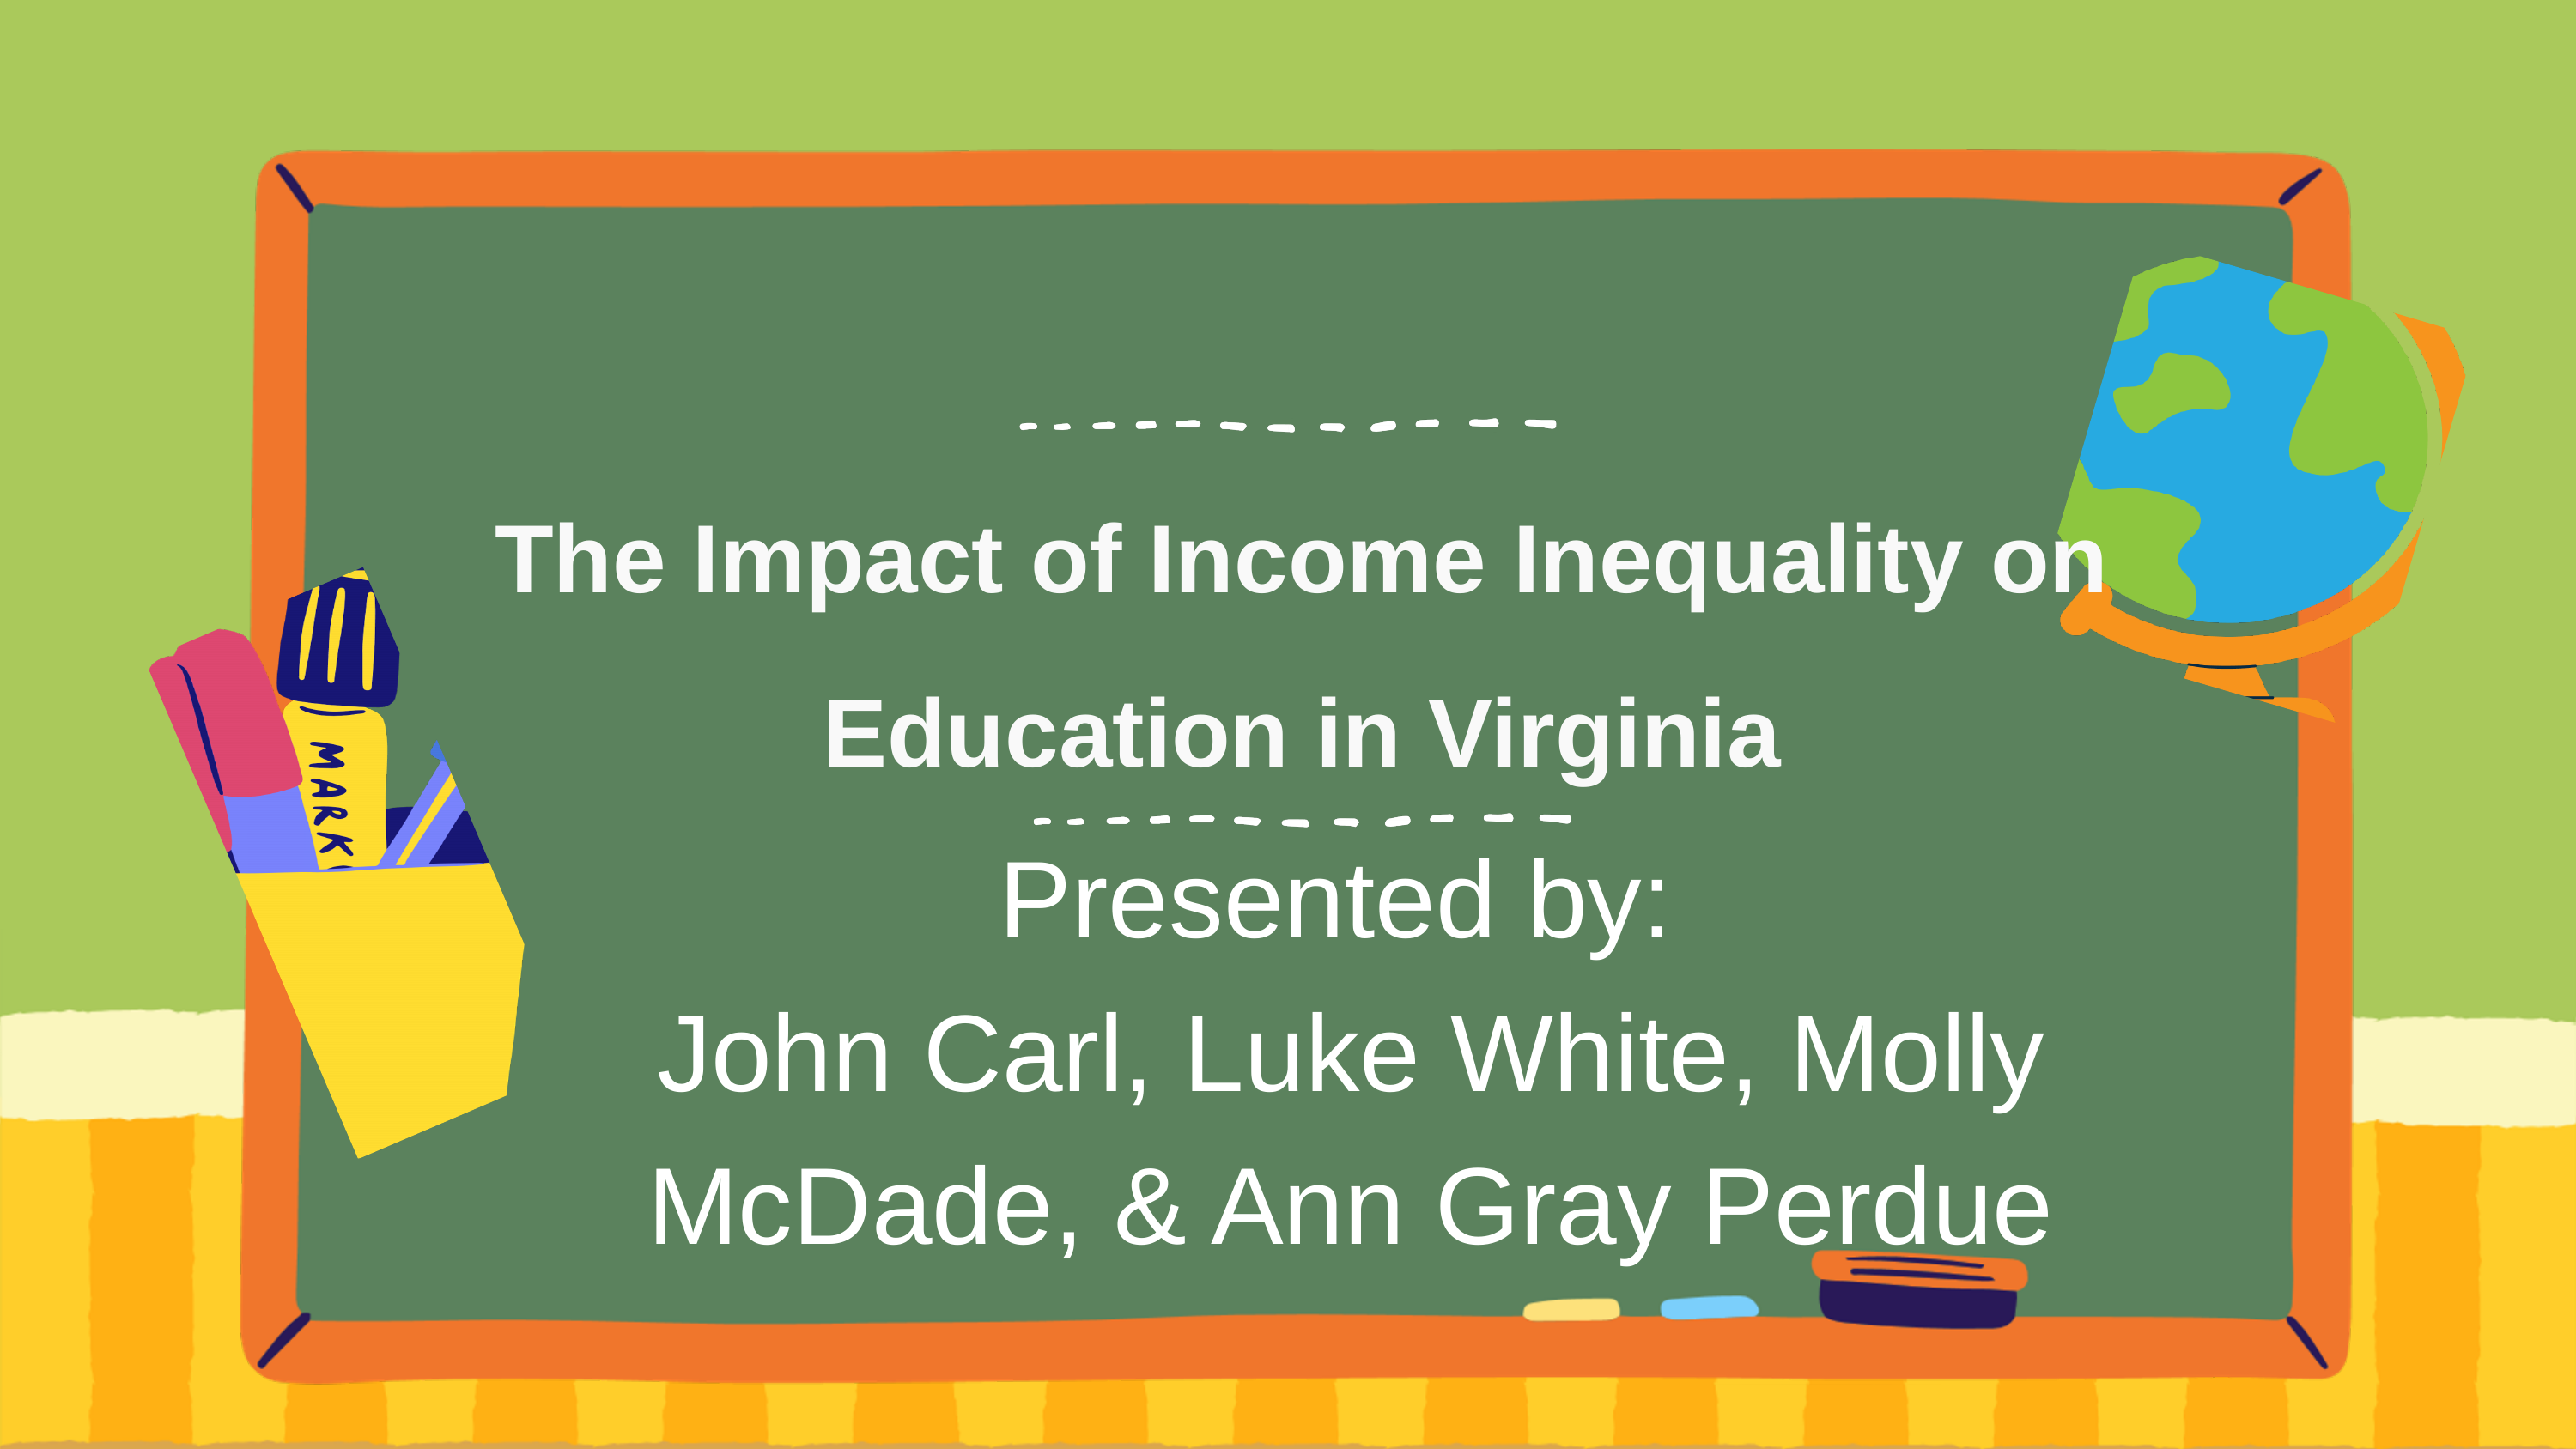

The Impact of Income Inequality on Education in Virginia

Presented by:
John Carl, Luke White, Molly McDade, & Ann Gray Perdue